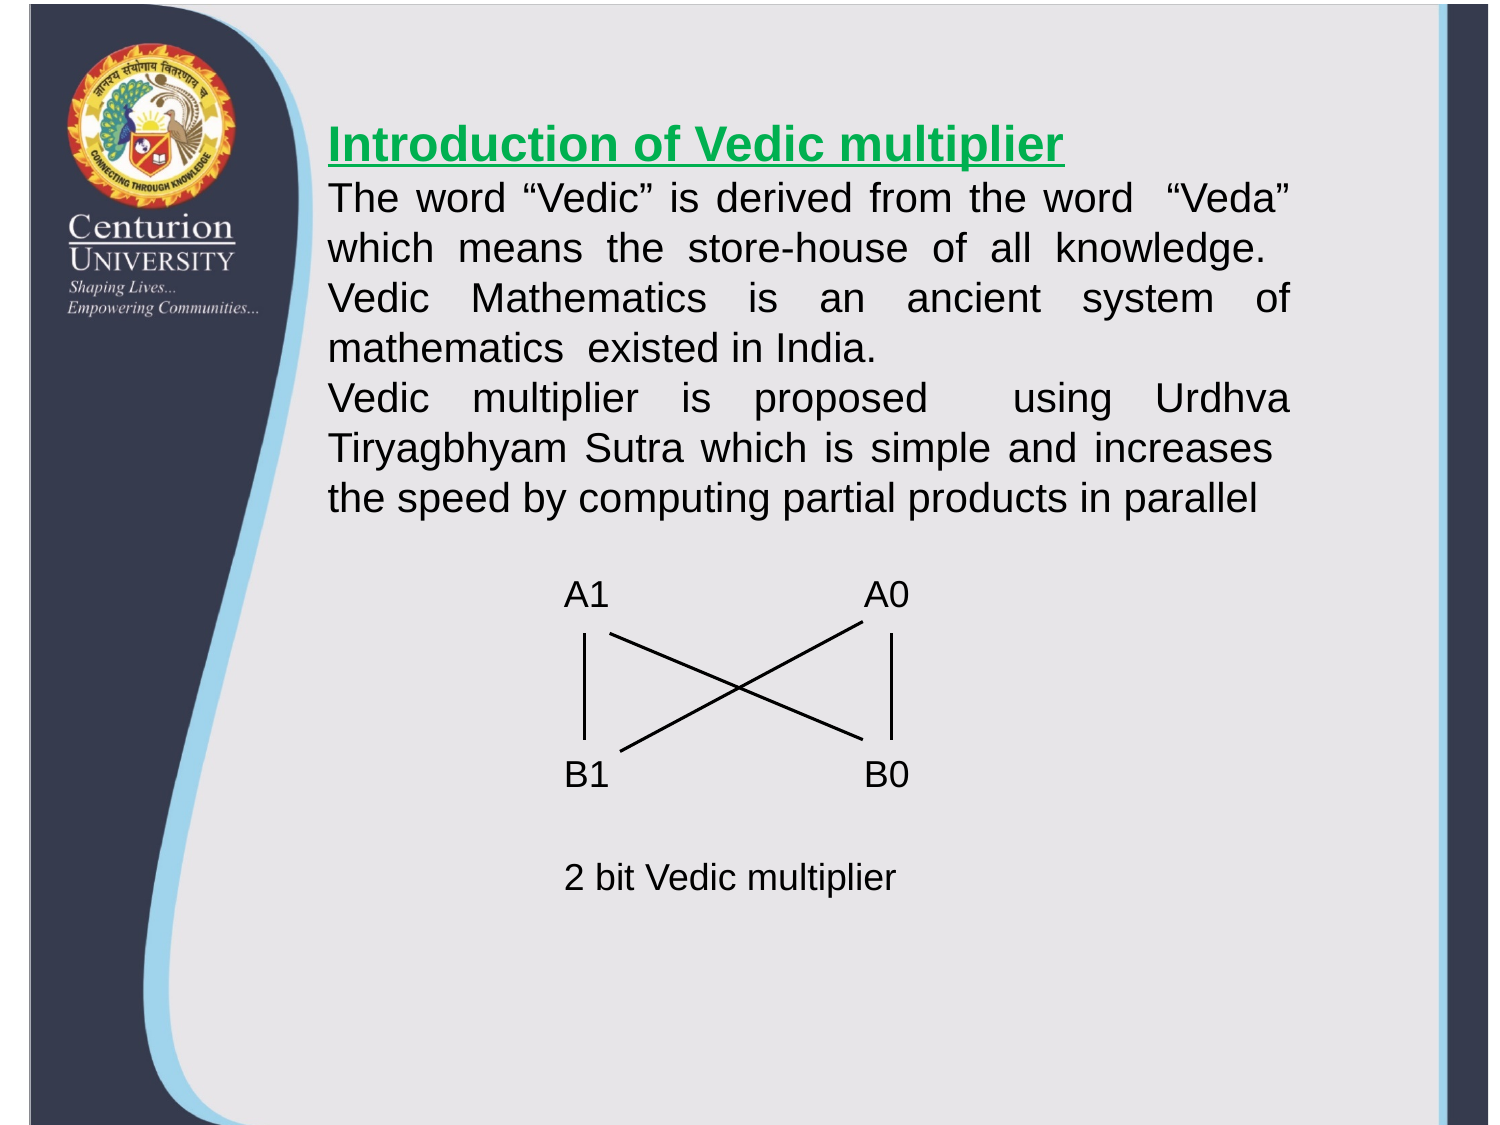

Introduction of Vedic multiplier
The word “Vedic” is derived from the word  “Veda” which means the store-house of all knowledge.  Vedic Mathematics is an ancient system of mathematics  existed in India.
Vedic multiplier is proposed  using Urdhva Tiryagbhyam Sutra which is simple and increases  the speed by computing partial products in parallel
A1		A0

B1		B0
2 bit Vedic multiplier